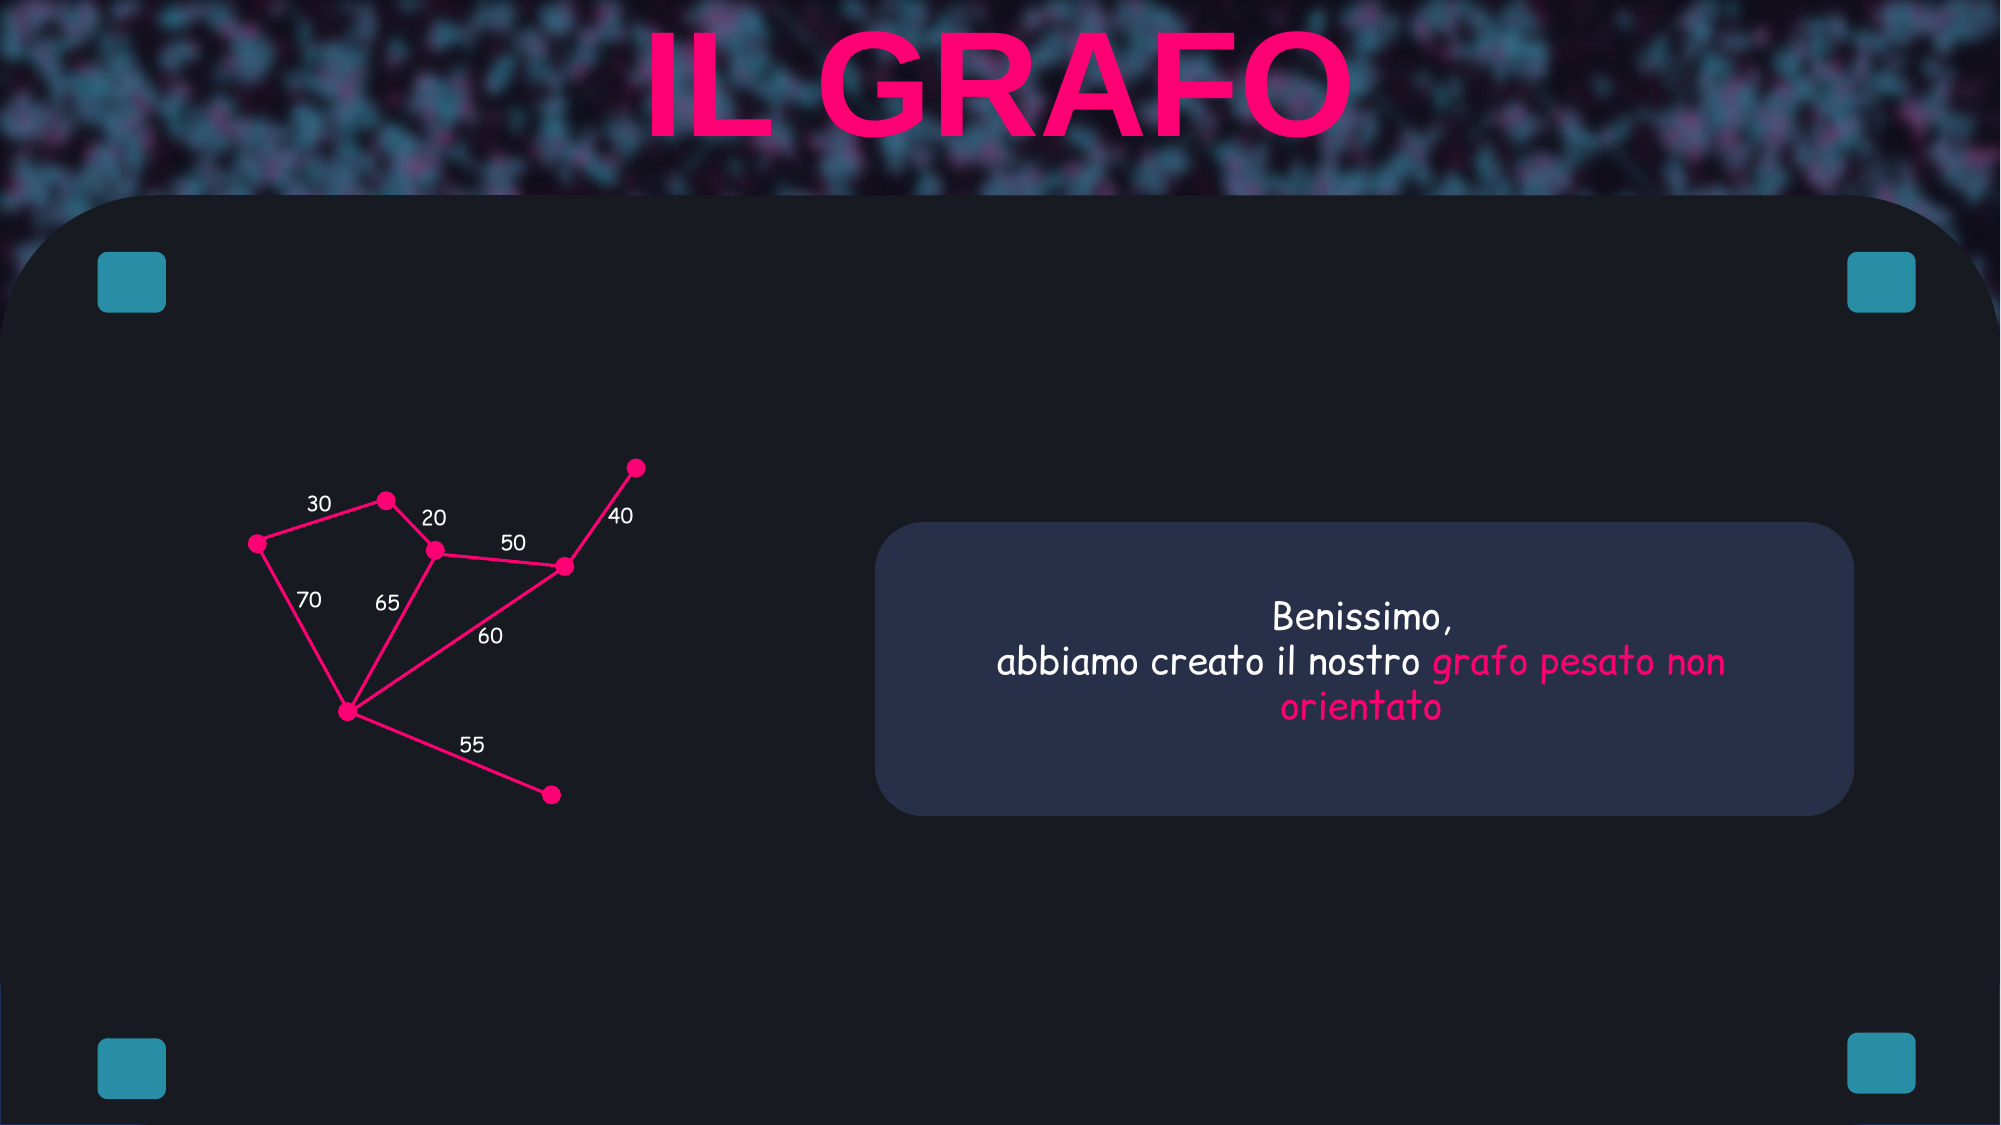

IL GRAFO

30

40
20
50

70
65
Benissimo,
abbiamo creato il nostro grafo pesato non orientato
60

55